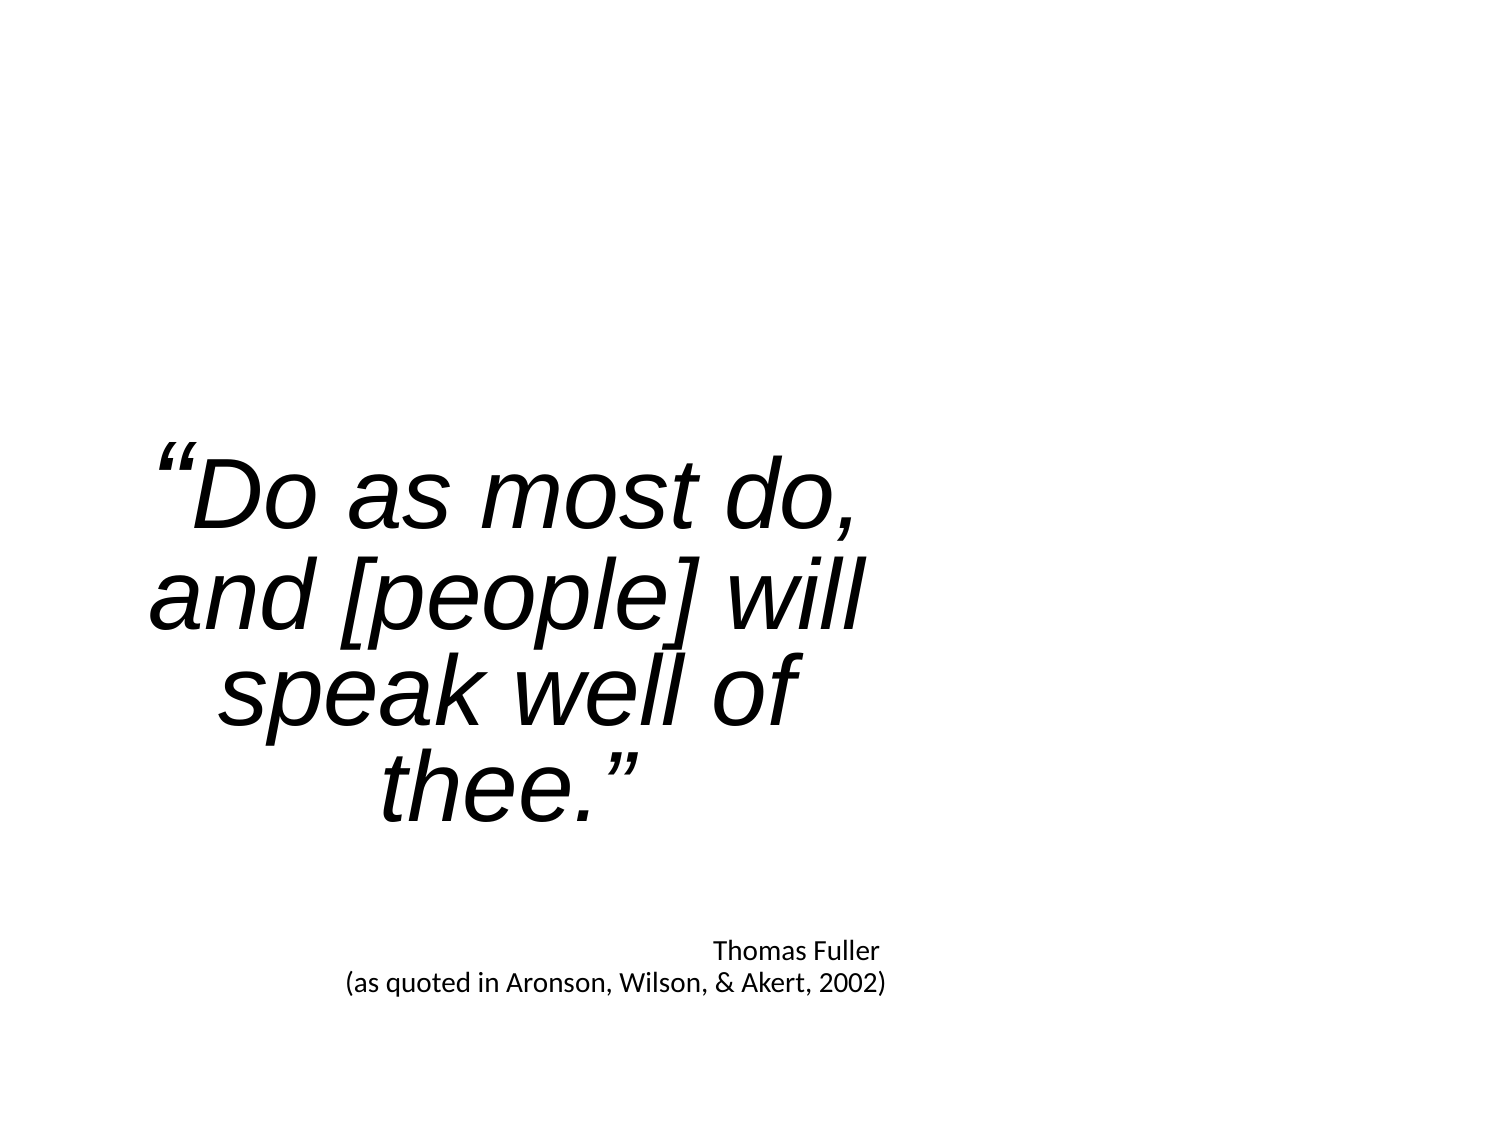

#
“Do as most do, and [people] will speak well of thee.”

Thomas Fuller
(as quoted in Aronson, Wilson, & Akert, 2002)